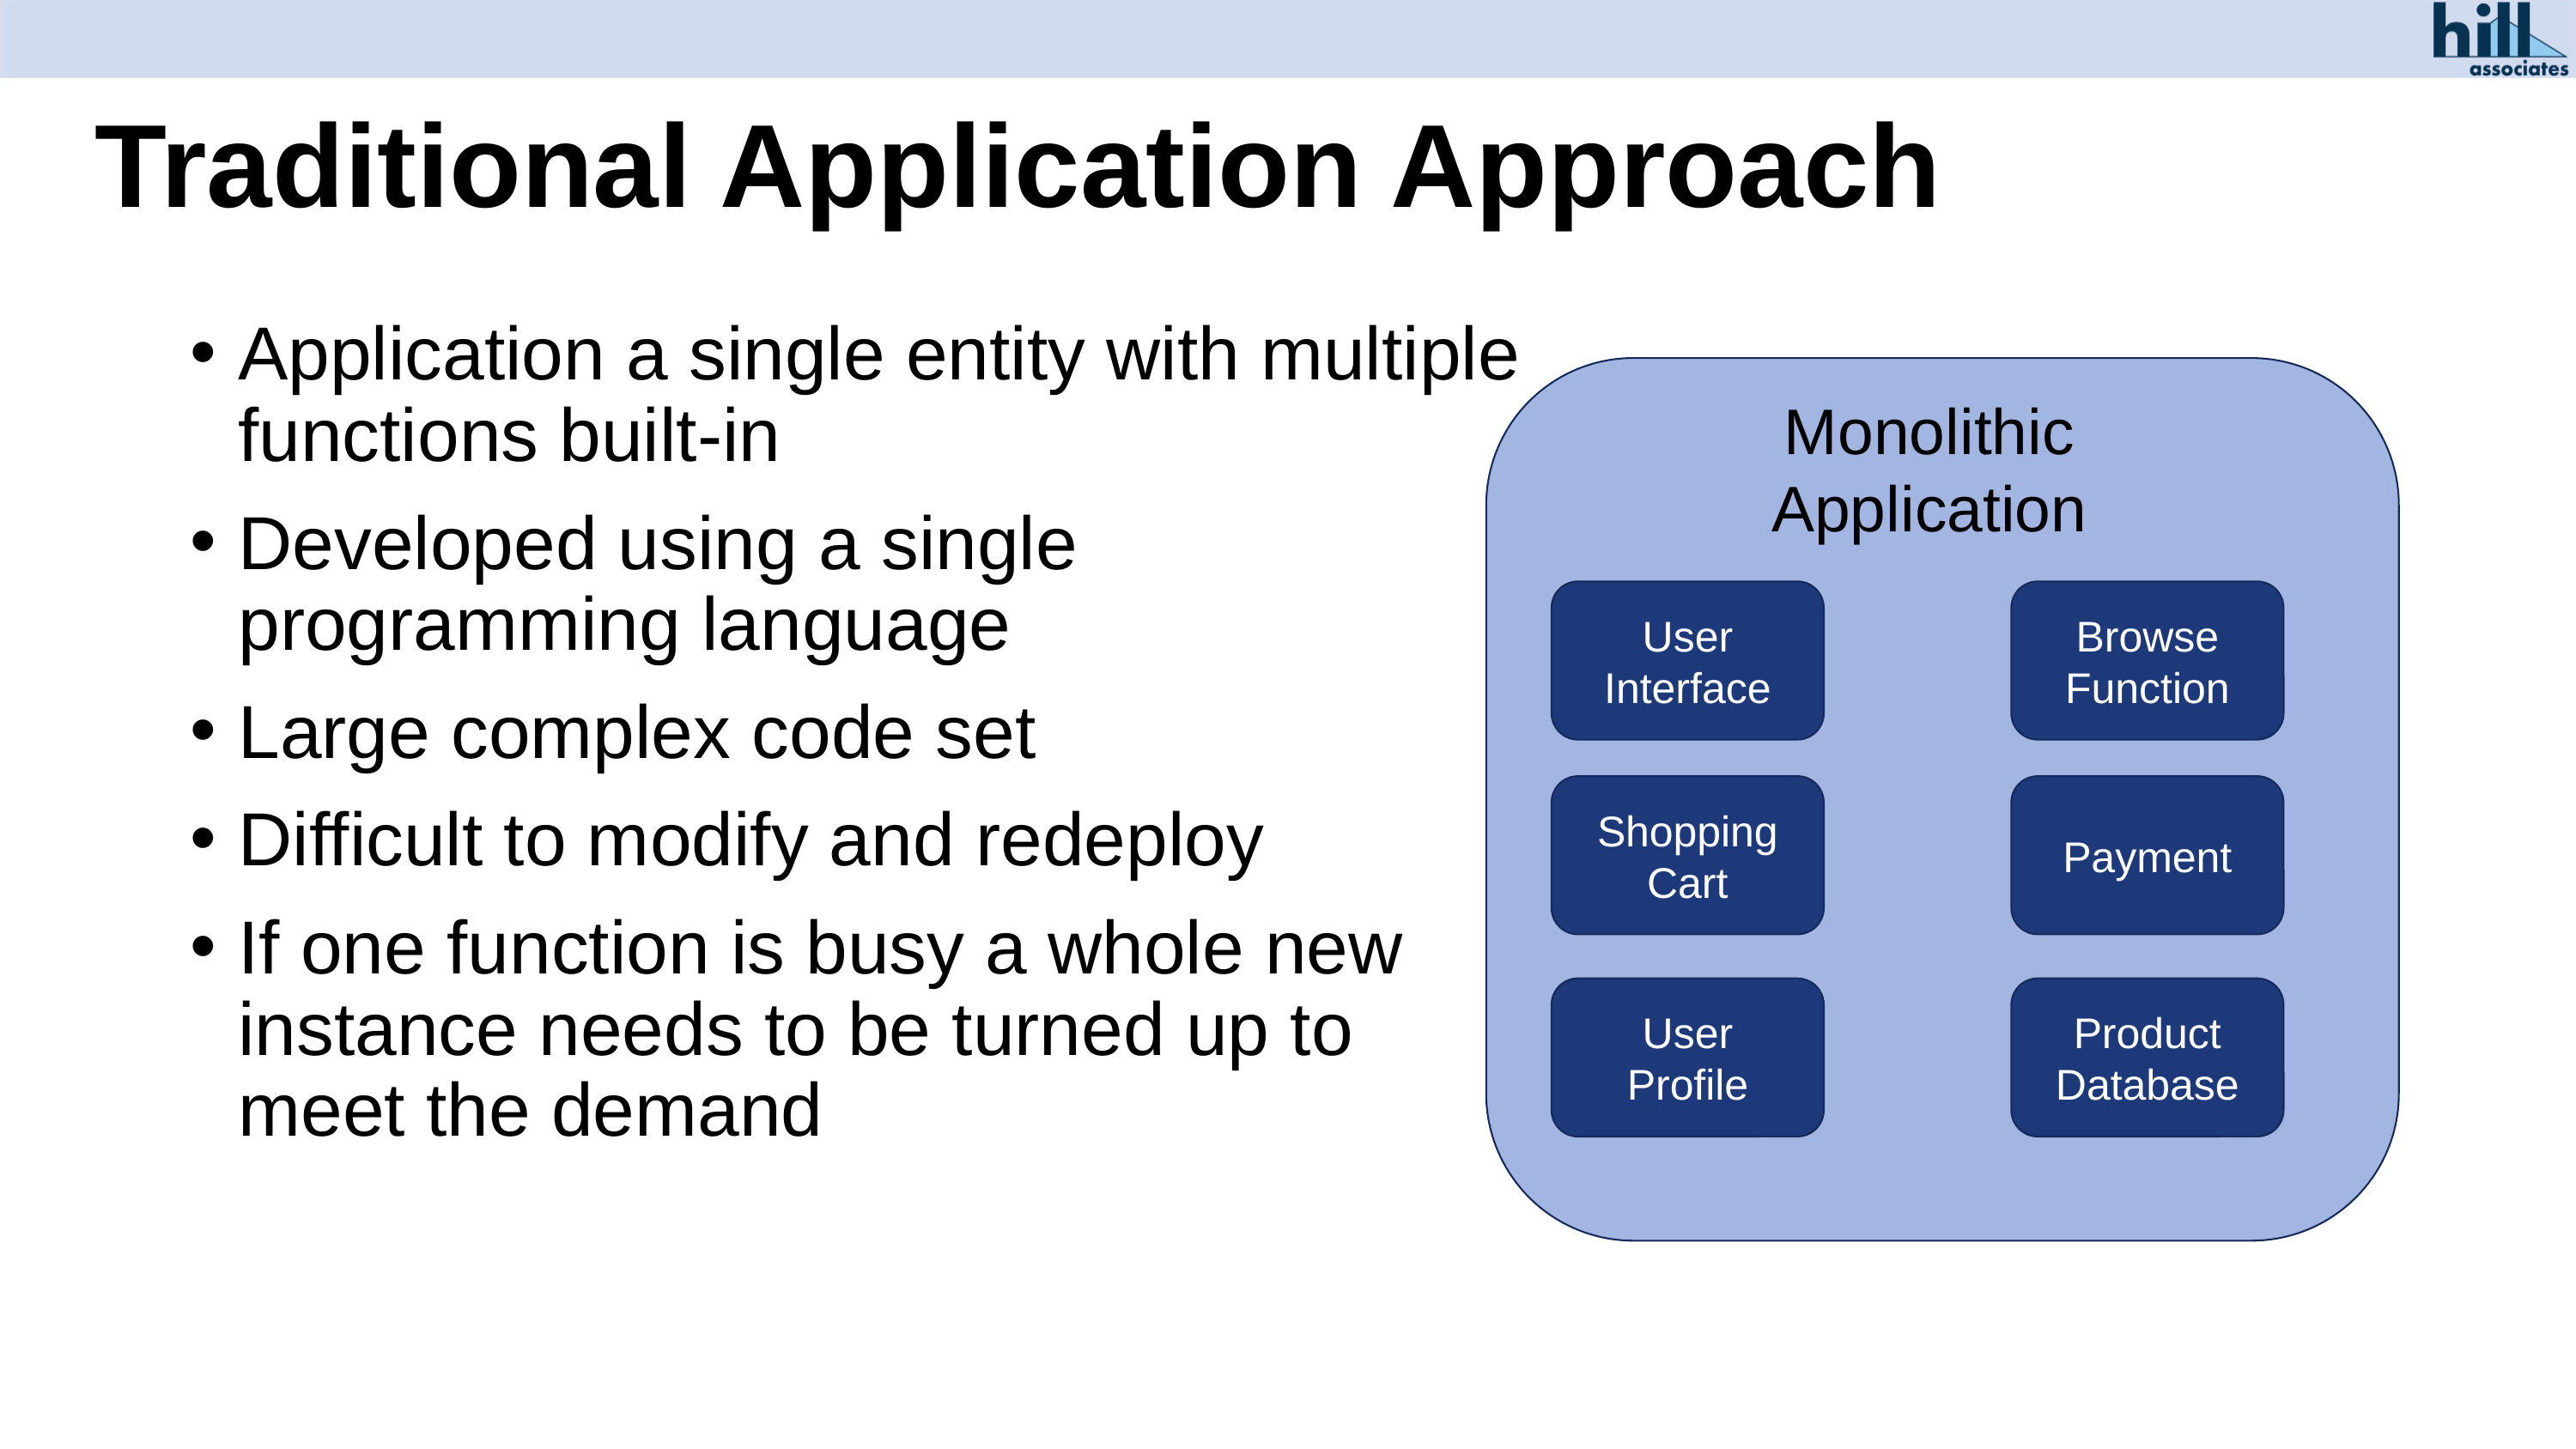

# Traditional Application Approach
Application a single entity with multiple functions built-in
Developed using a single programming language
Large complex code set
Difficult to modify and redeploy
If one function is busy a whole new instance needs to be turned up to meet the demand

Monolithic
Application
User
Interface
Browse
Function
Shopping
Cart
Payment
User
Profile
Product
Database